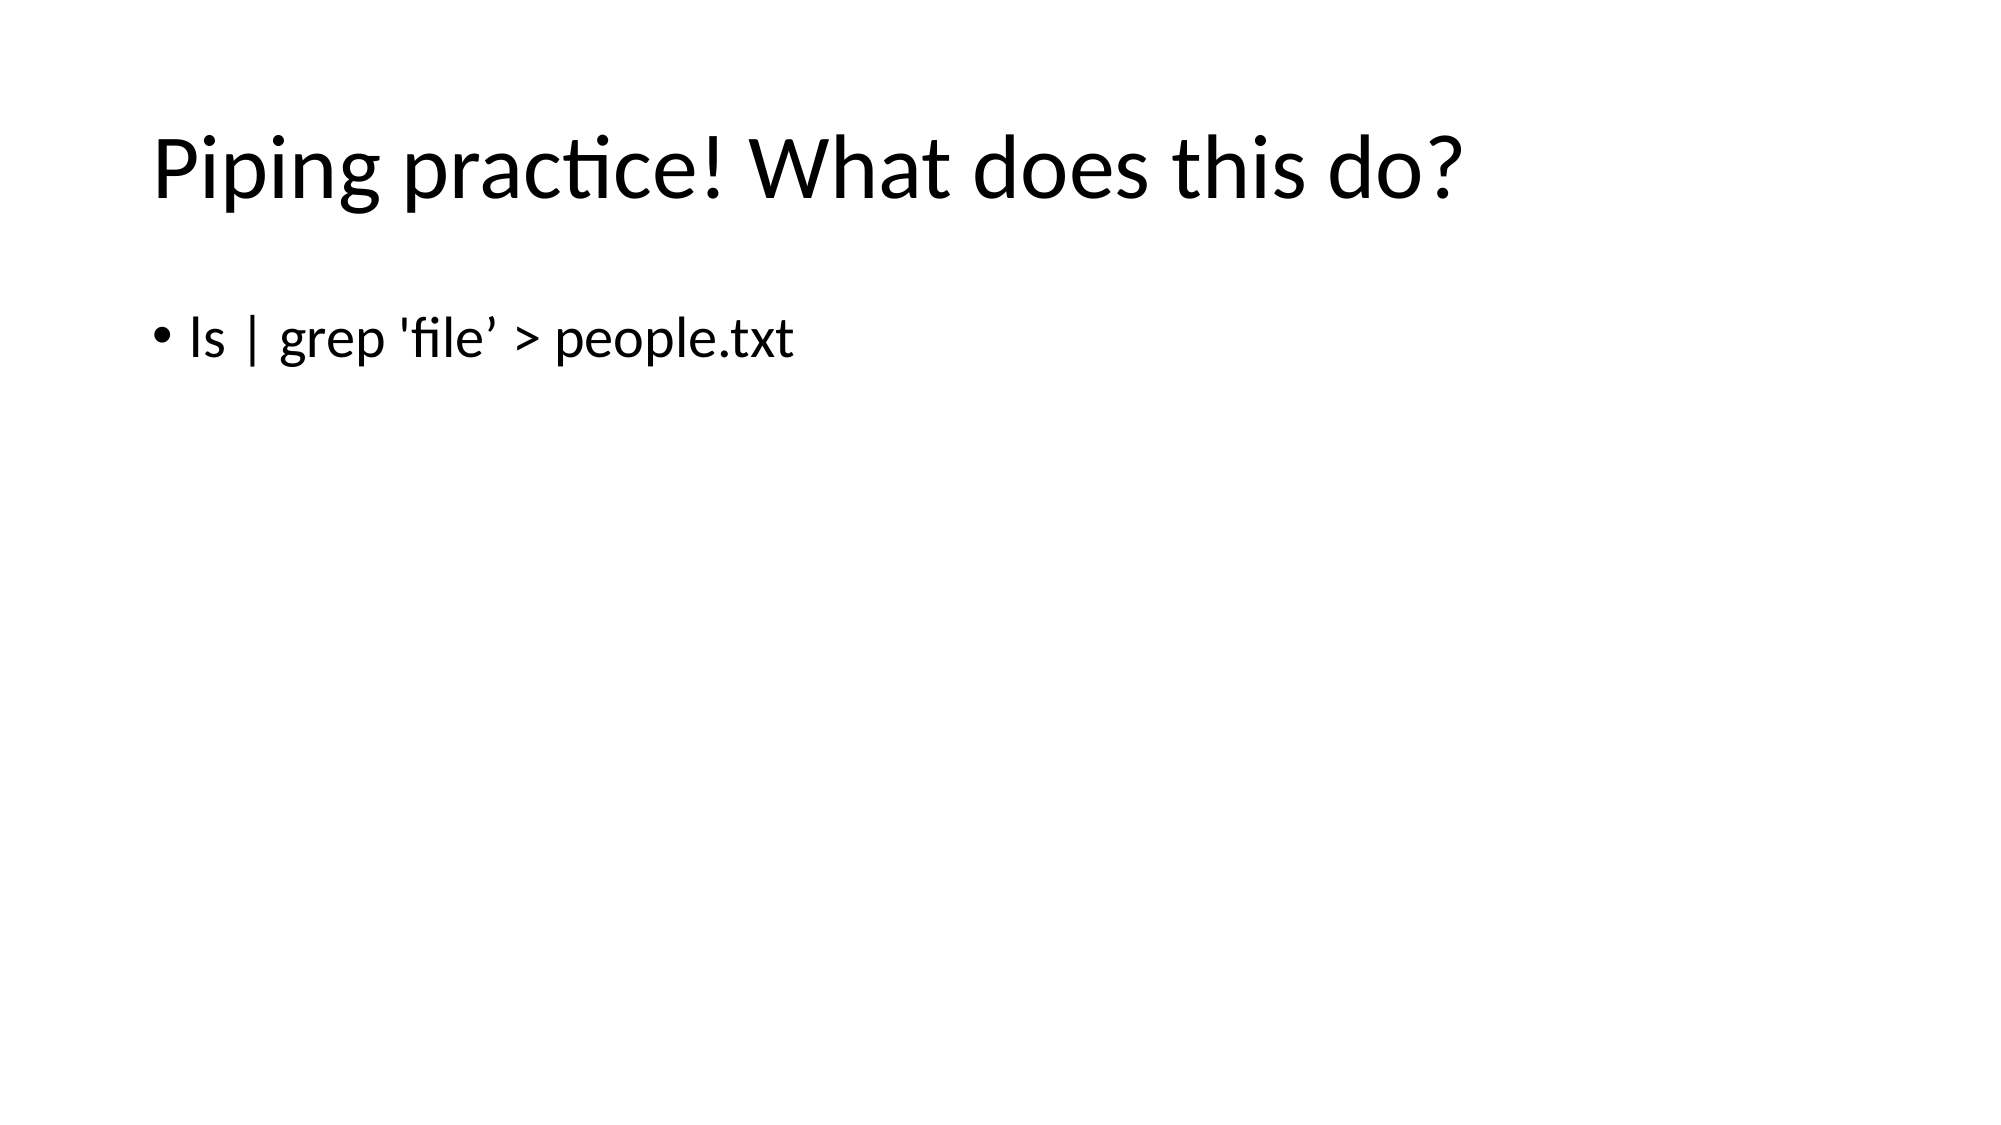

# Piping practice! What does this do?
ls | grep 'file’ > people.txt